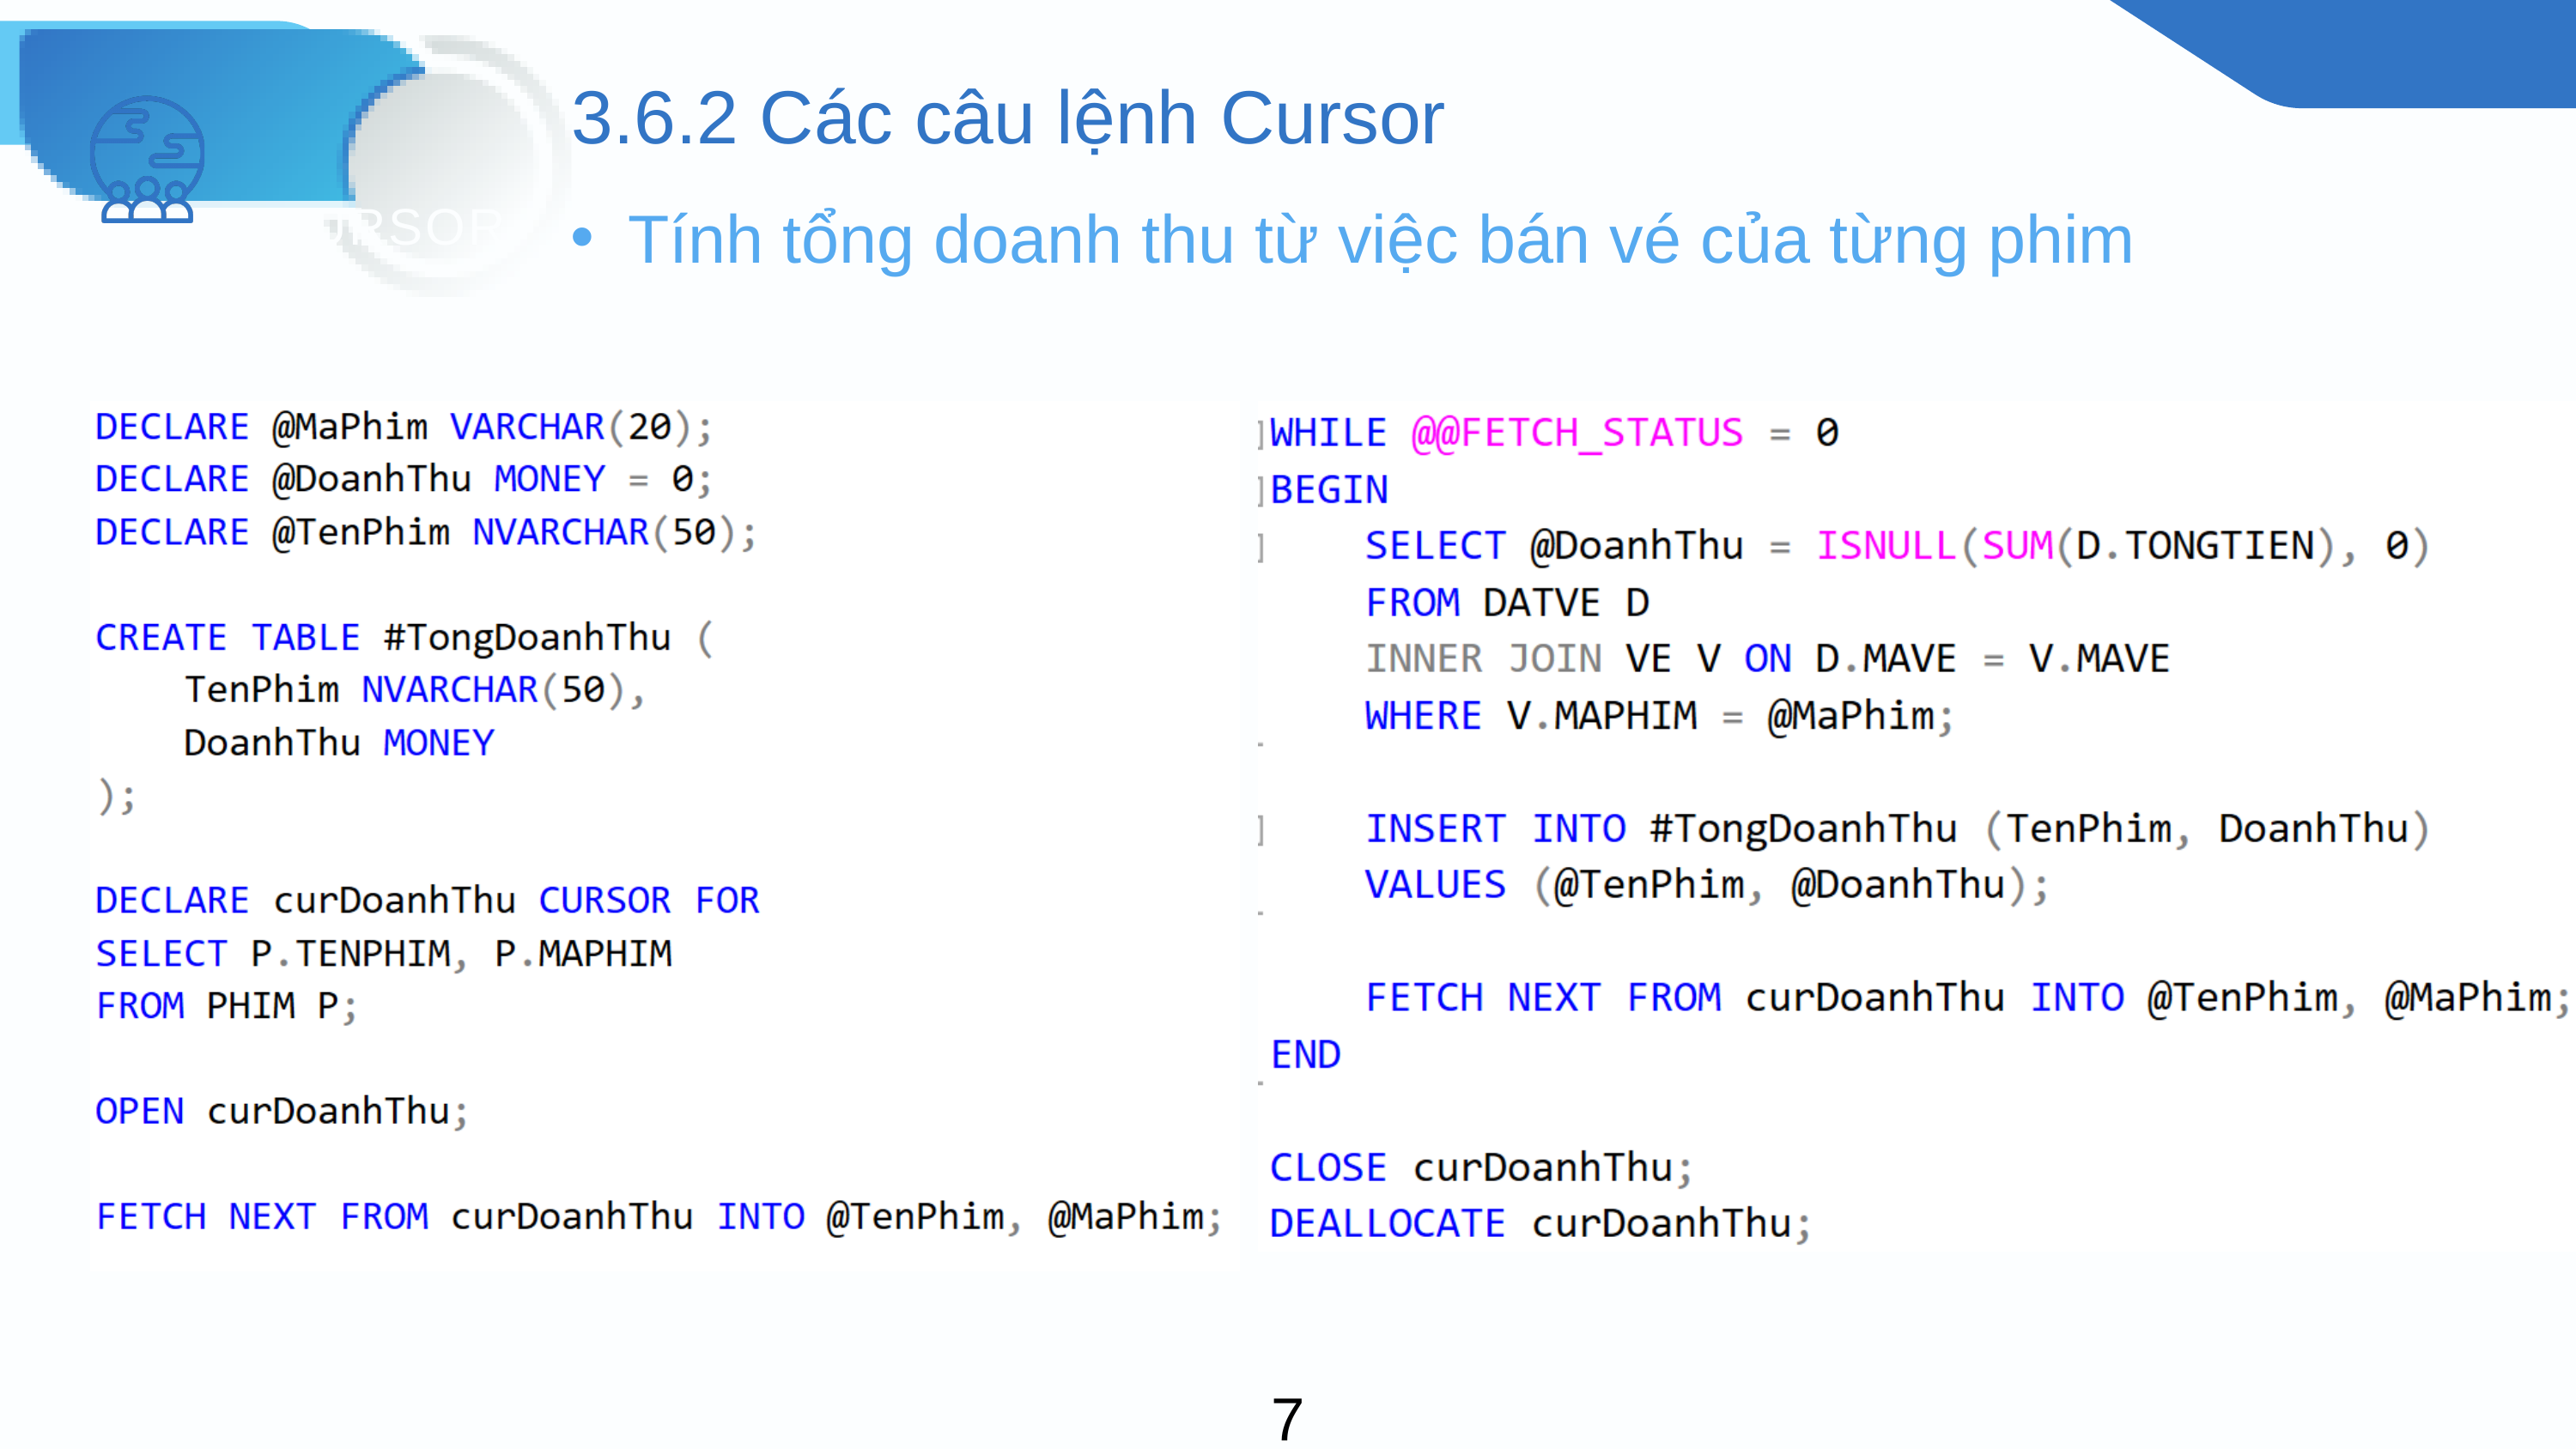

3.6.2 Các câu lệnh Cursor

Tính tổng doanh thu từ việc bán vé của từng phim
CURSOR

74